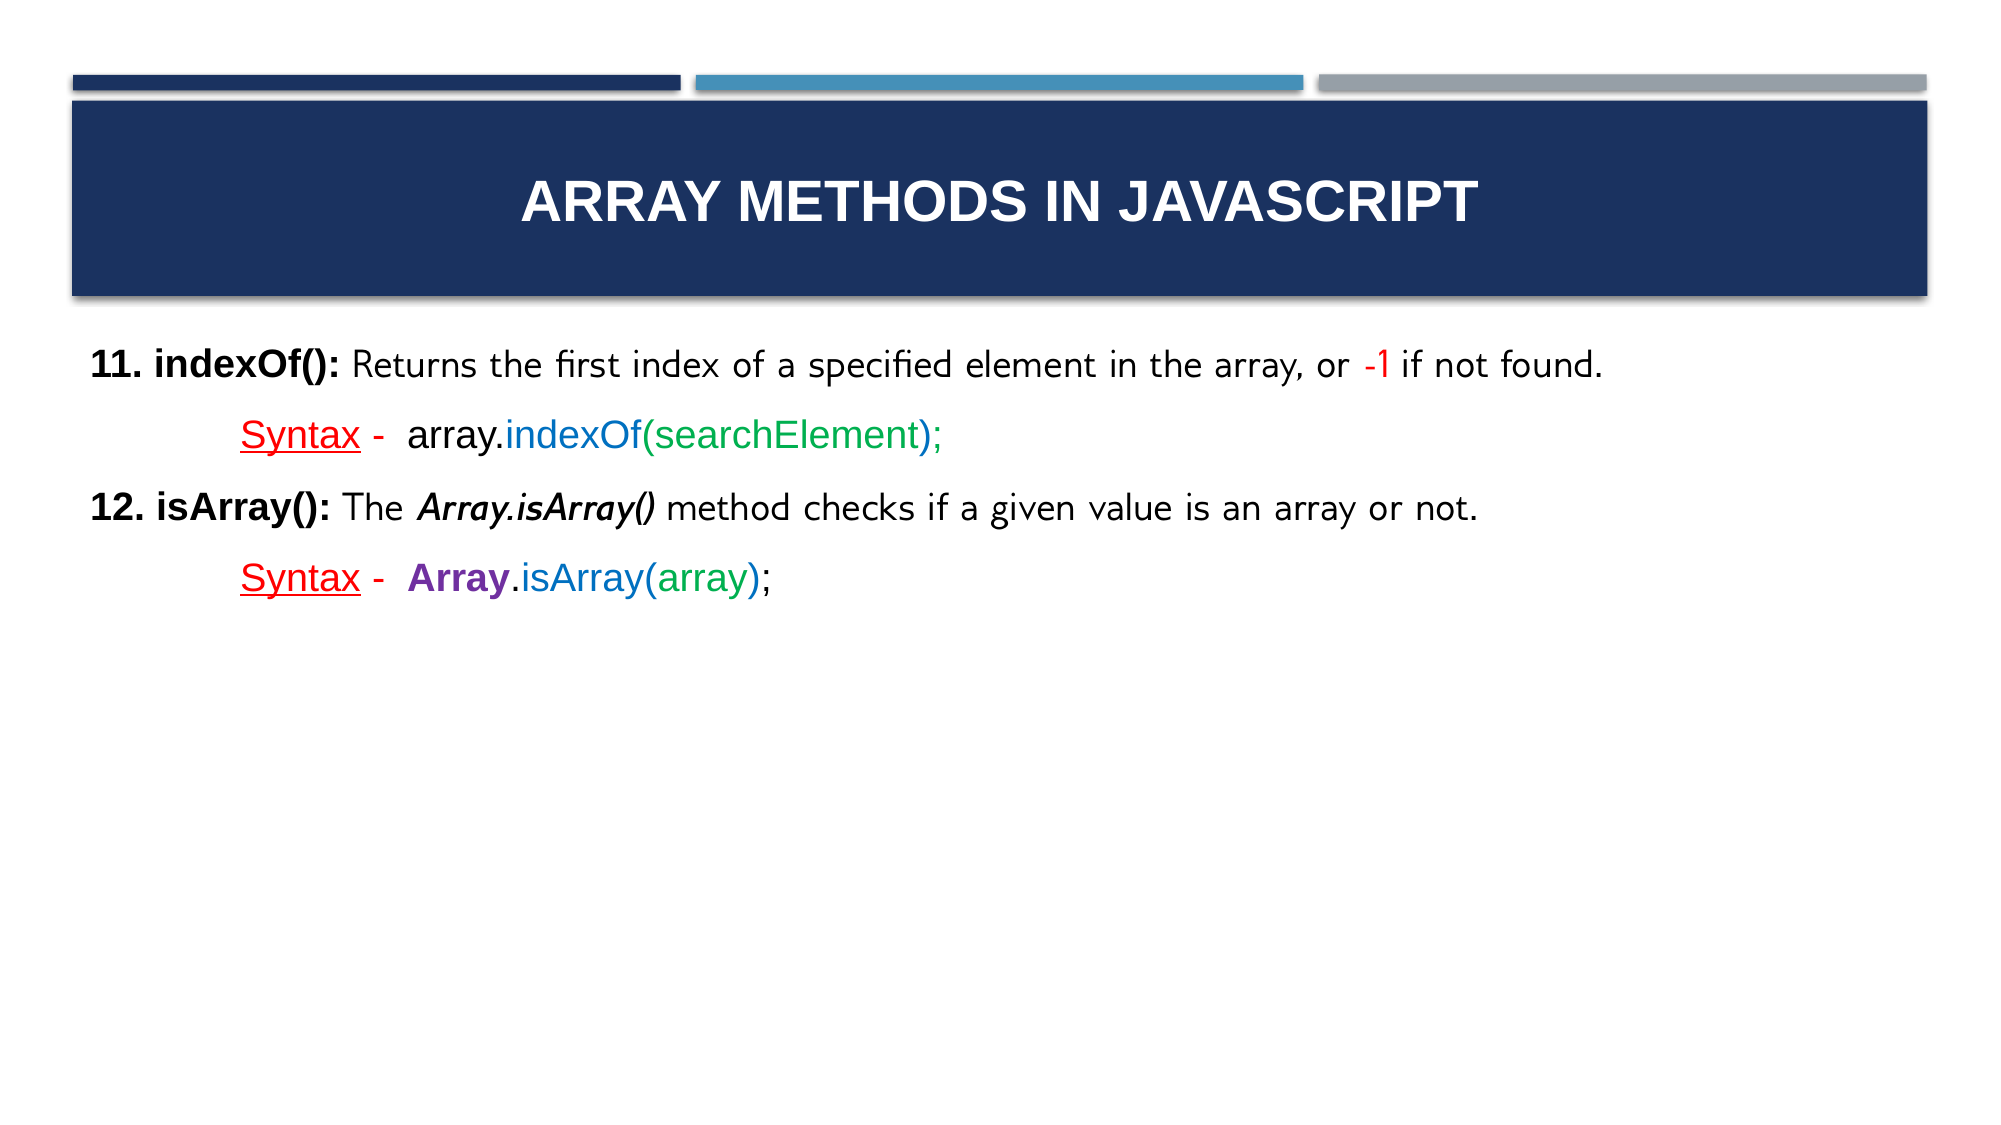

# array Methods in javascript
11. indexOf(): Returns the first index of a specified element in the array, or -1 if not found.
	Syntax -  array.indexOf(searchElement);
12. isArray(): The Array.isArray() method checks if a given value is an array or not.
	Syntax -  Array.isArray(array);